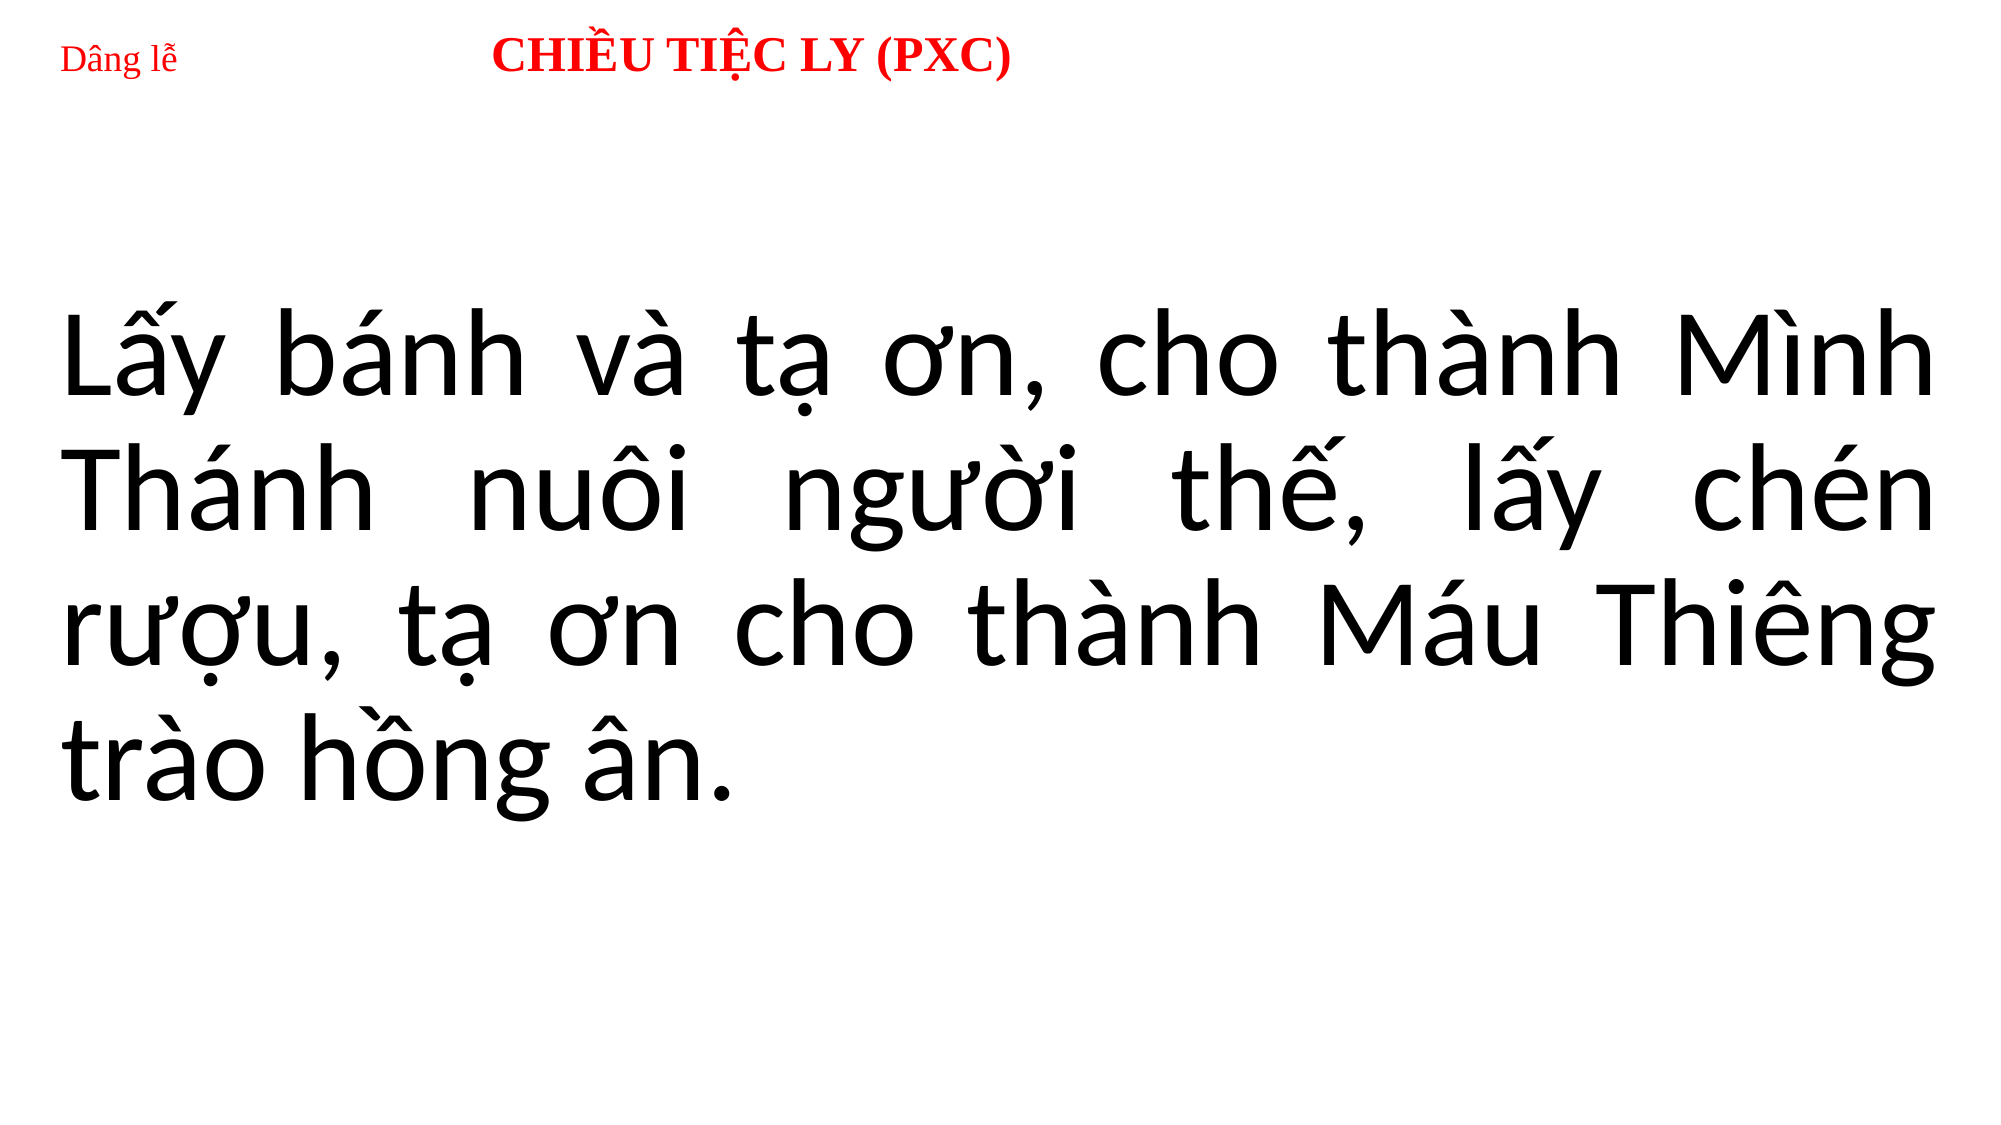

# Dâng lễ                                 CHIỀU TIỆC LY (PXC)
Lấy bánh và tạ ơn, cho thành Mình Thánh nuôi người thế, lấy chén rượu, tạ ơn cho thành Máu Thiêng trào hồng ân.